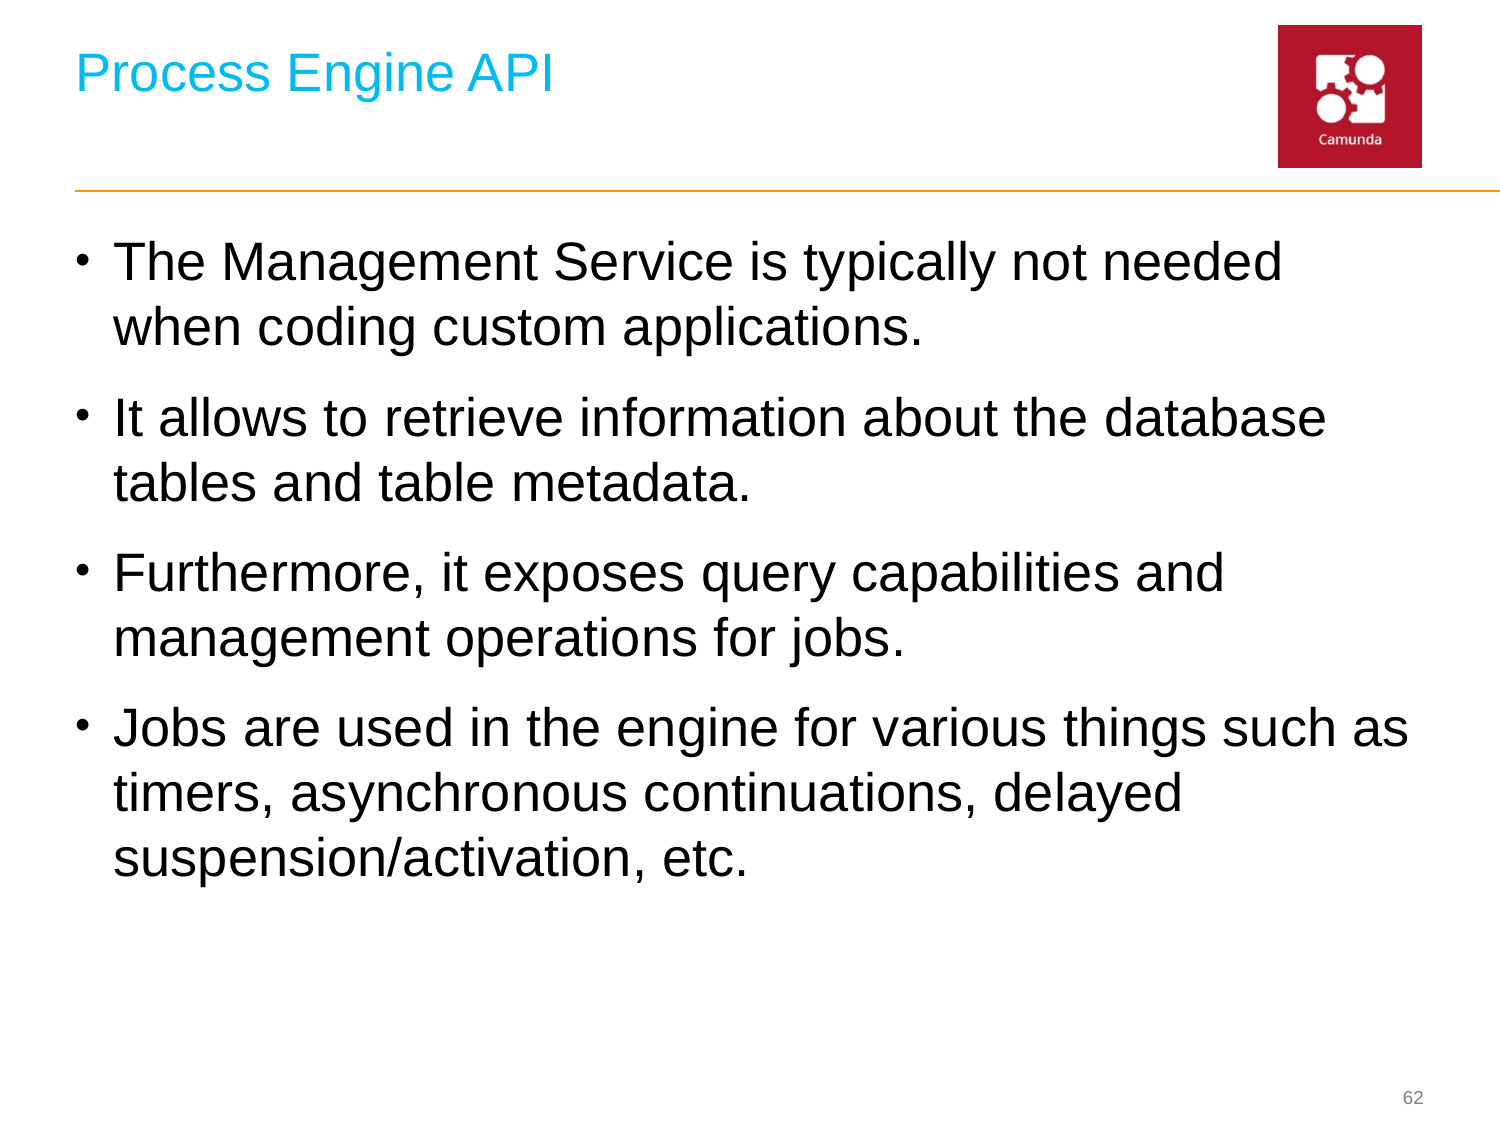

# Process Engine API
The Management Service is typically not needed when coding custom applications.
It allows to retrieve information about the database tables and table metadata.
Furthermore, it exposes query capabilities and management operations for jobs.
Jobs are used in the engine for various things such as timers, asynchronous continuations, delayed suspension/activation, etc.